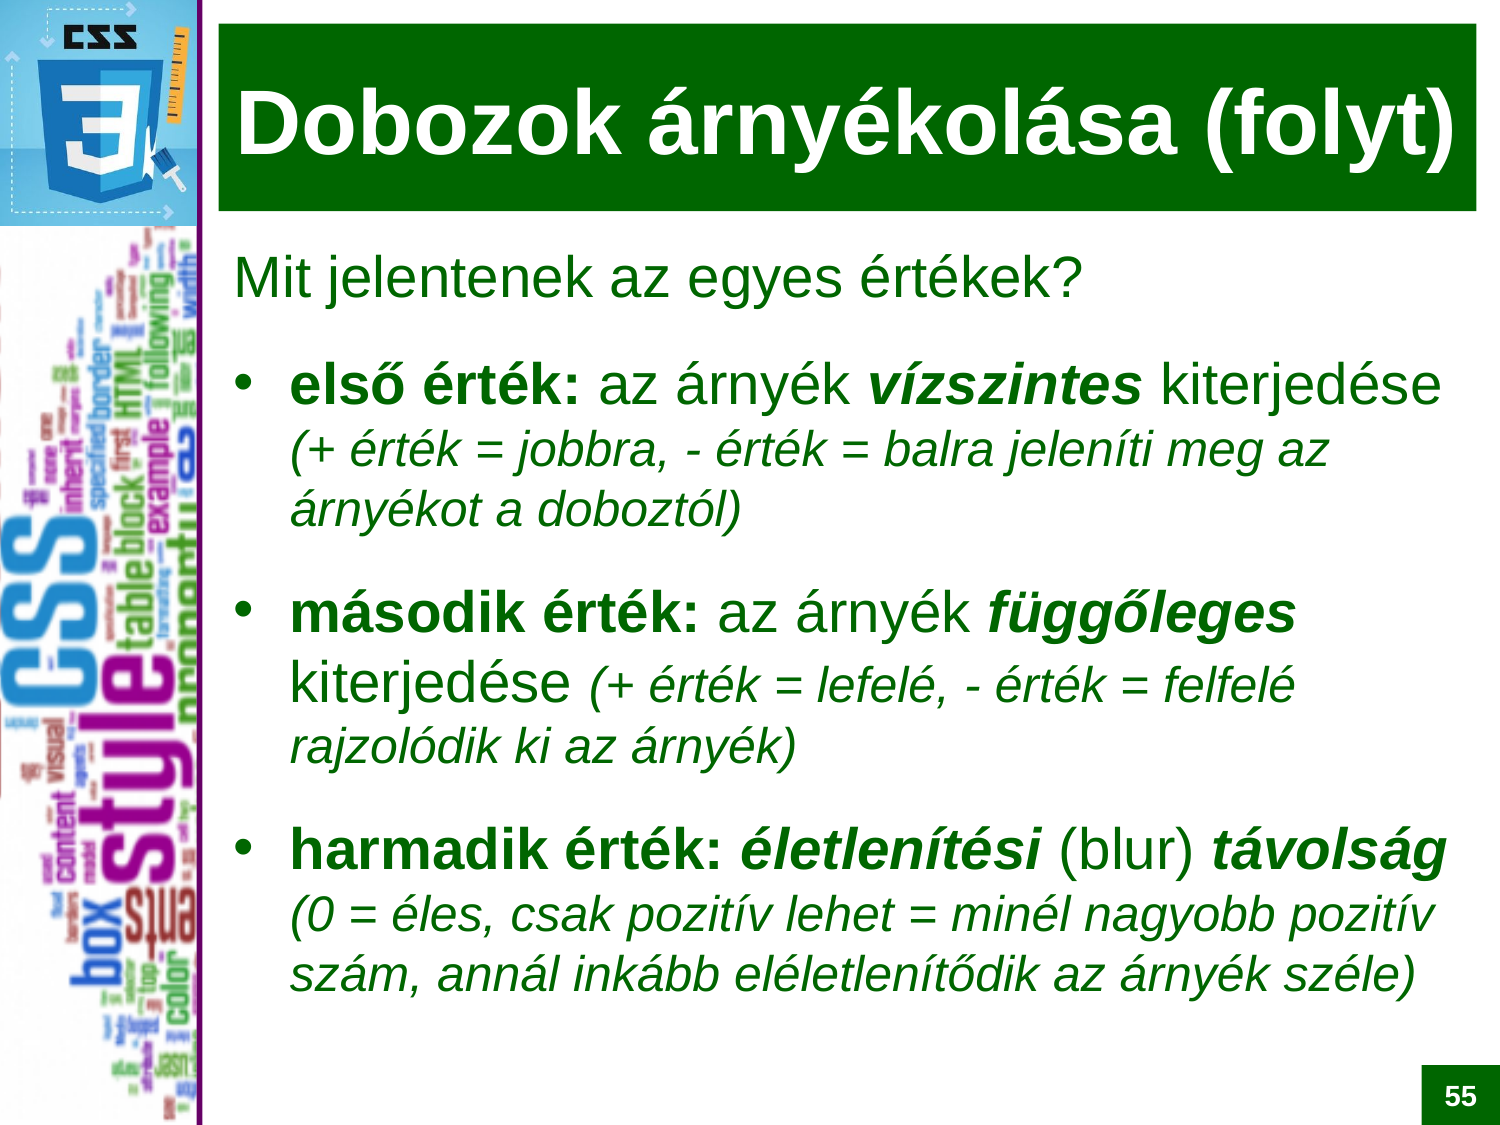

# Dobozok árnyékolása (folyt)
Mit jelentenek az egyes értékek?
első érték: az árnyék vízszintes kiterjedése
(+ érték = jobbra, - érték = balra jeleníti meg az árnyékot a doboztól)
második érték: az árnyék függőleges
kiterjedése (+ érték = lefelé, - érték = felfelé
rajzolódik ki az árnyék)
harmadik érték: életlenítési (blur) távolság
(0 = éles, csak pozitív lehet = minél nagyobb pozitív szám, annál inkább eléletlenítődik az árnyék széle)
55